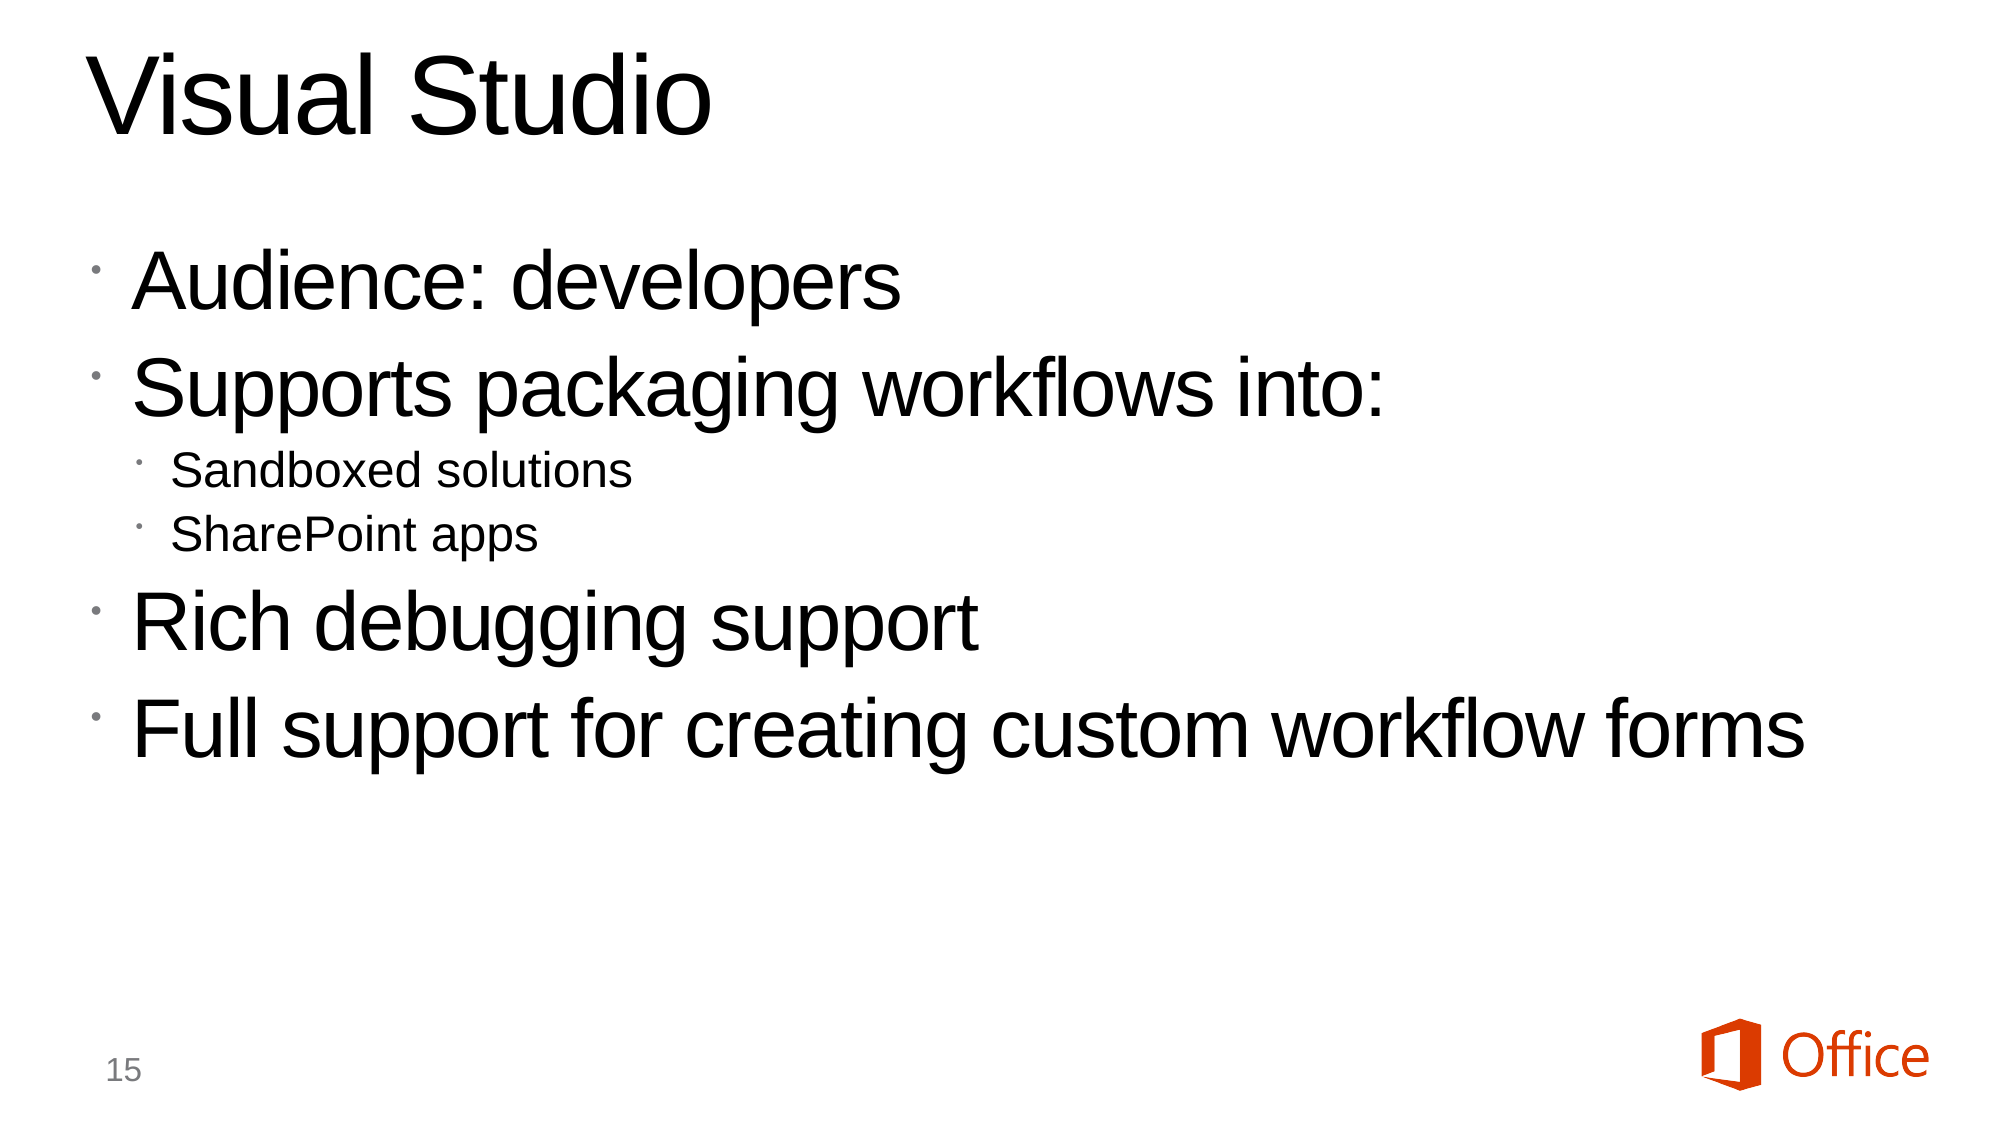

# Visual Studio
Audience: developers
Supports packaging workflows into:
Sandboxed solutions
SharePoint apps
Rich debugging support
Full support for creating custom workflow forms
15